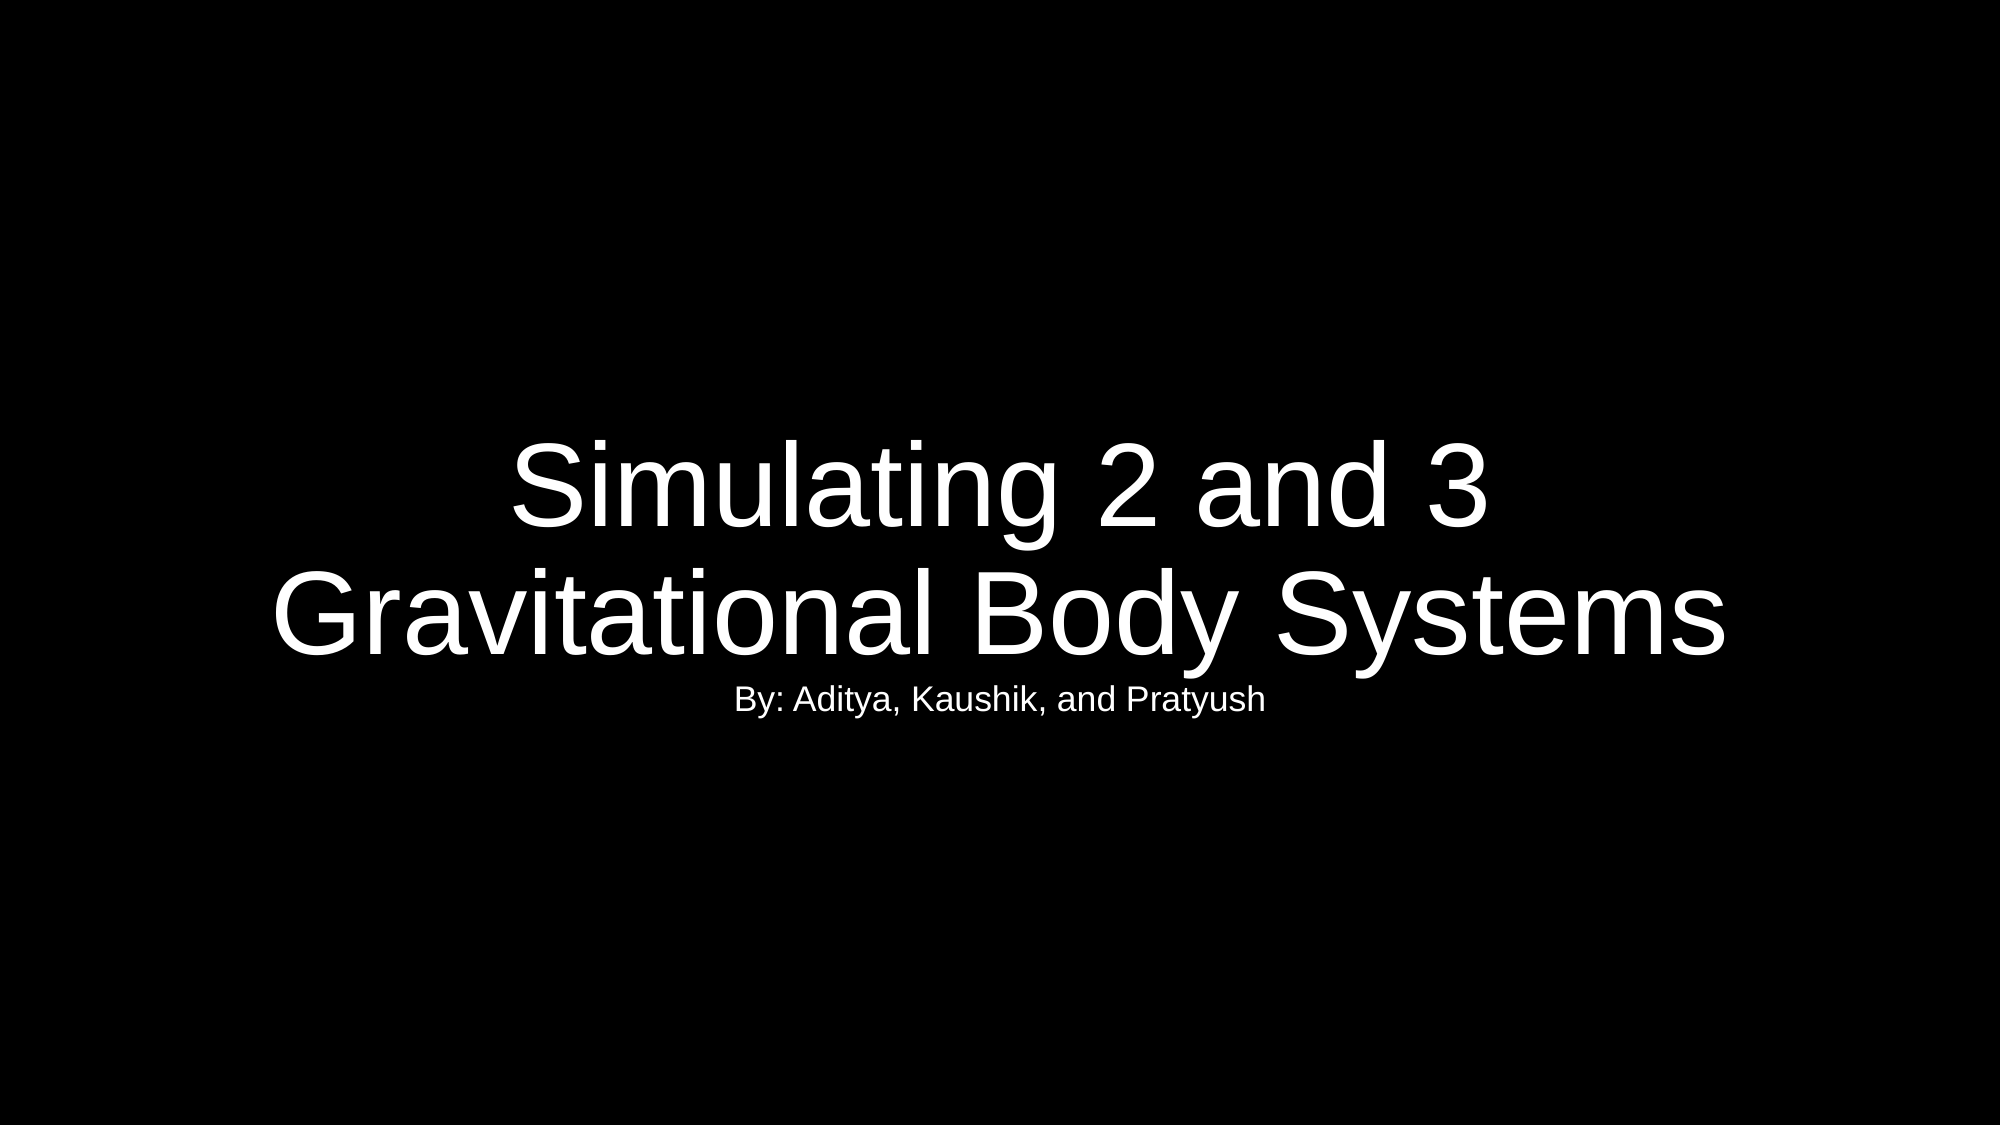

# Simulating 2 and 3 Gravitational Body Systems By: Aditya, Kaushik, and Pratyush